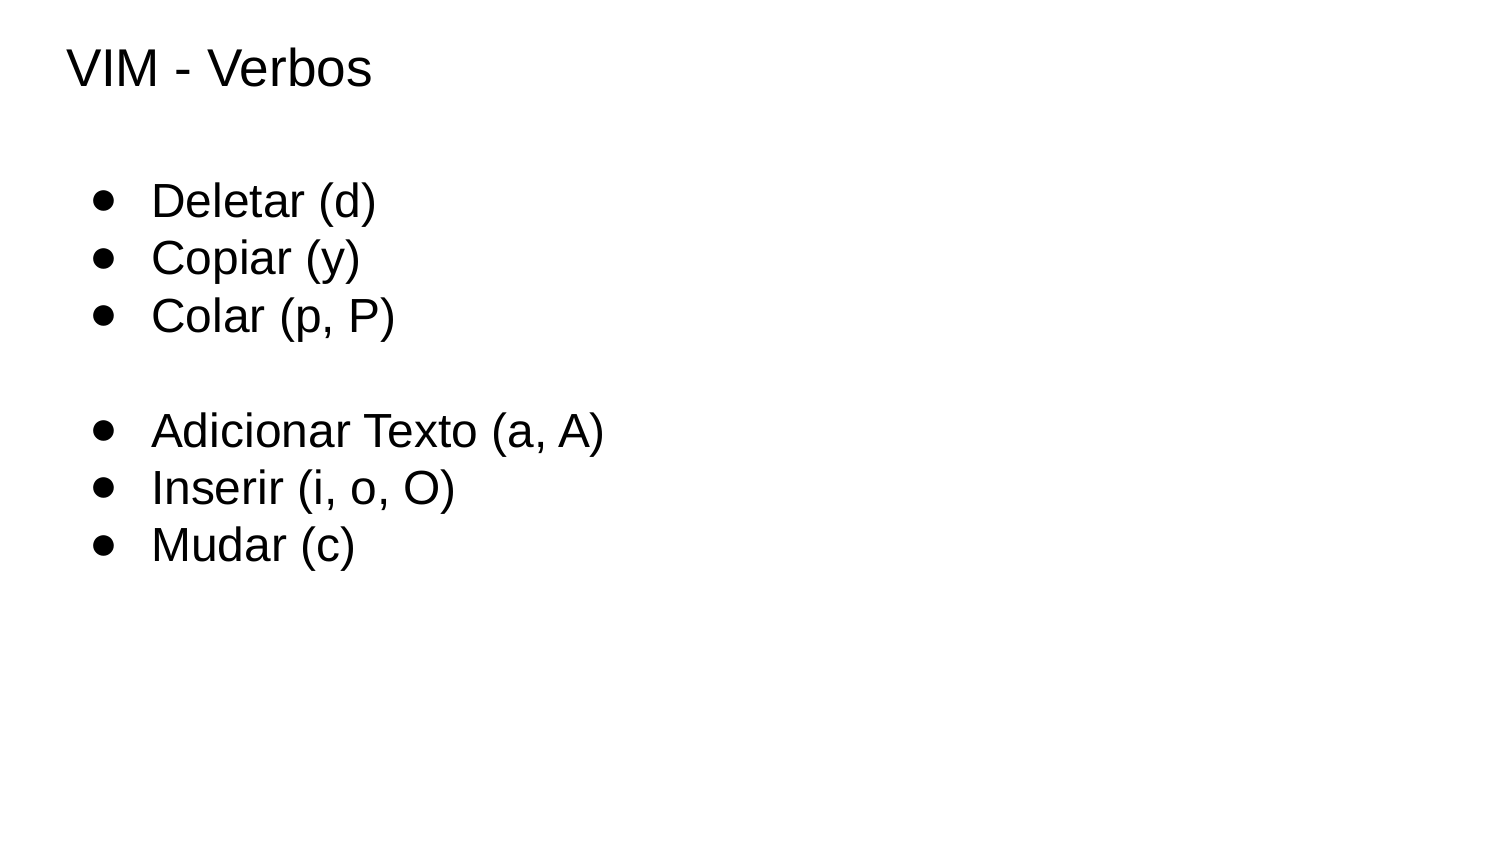

# VIM - Verbos

Deletar (d)
Copiar (y)
Colar (p, P)

Adicionar Texto (a, A)
Inserir (i, o, O)
Mudar (c)